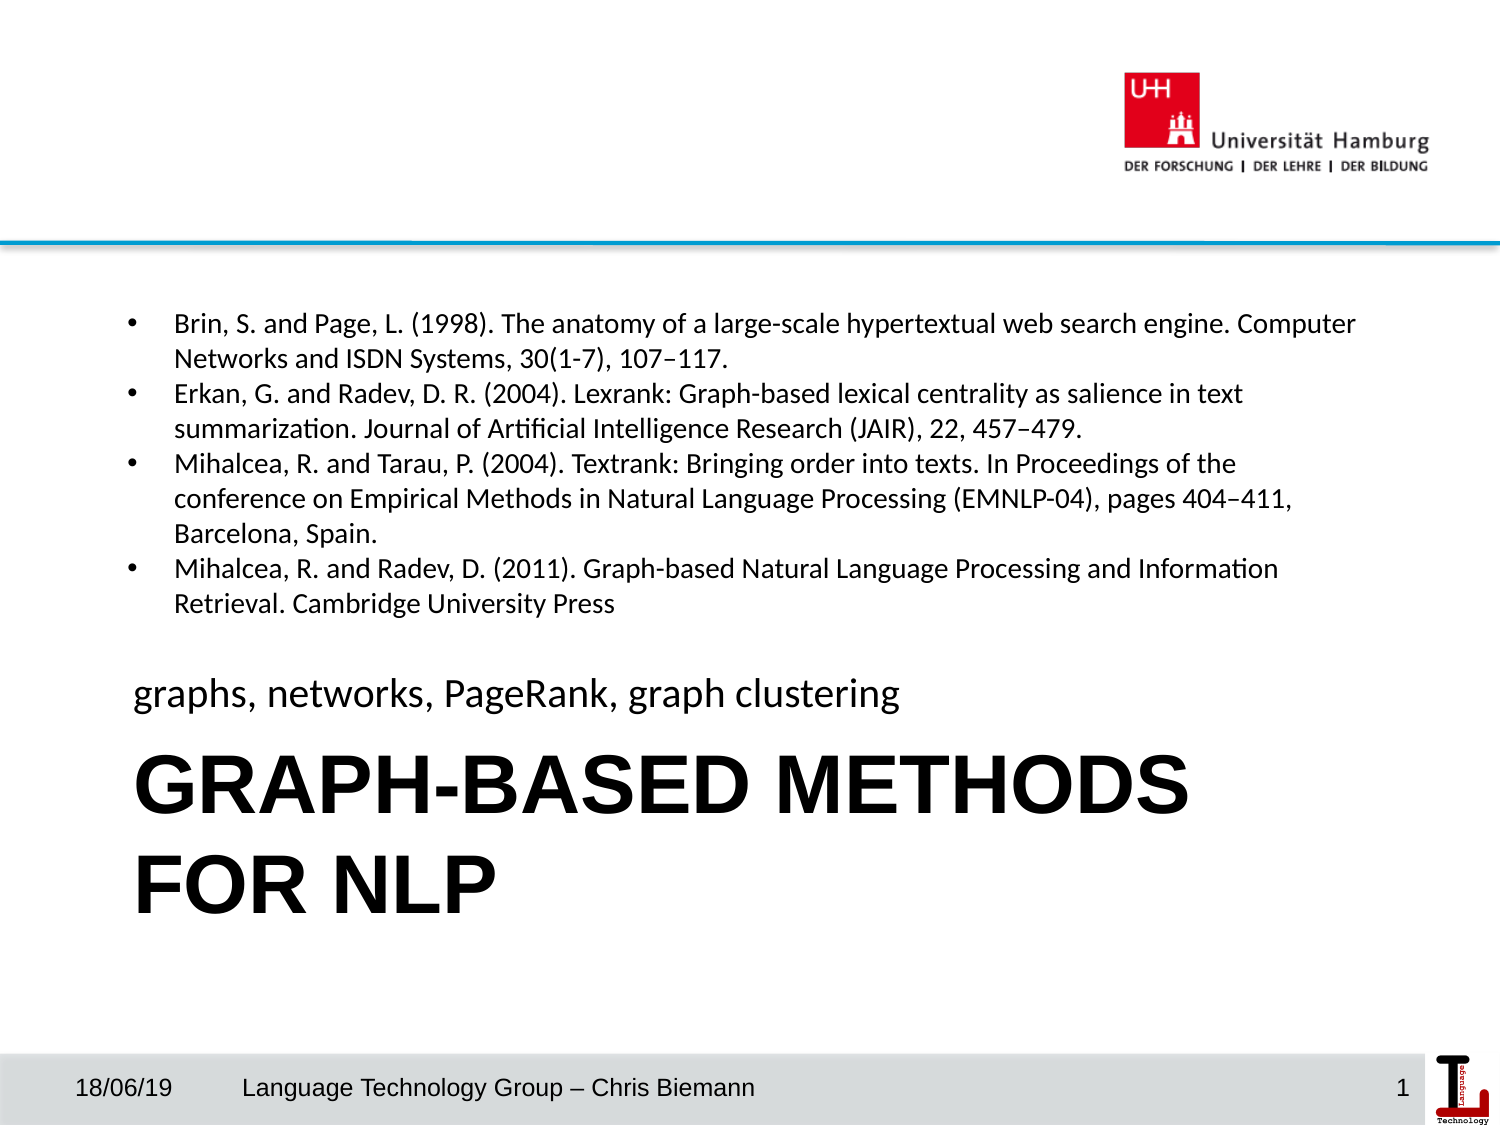

Brin, S. and Page, L. (1998). The anatomy of a large-scale hypertextual web search engine. Computer Networks and ISDN Systems, 30(1-7), 107–117.
Erkan, G. and Radev, D. R. (2004). Lexrank: Graph-based lexical centrality as salience in text summarization. Journal of Artiﬁcial Intelligence Research (JAIR), 22, 457–479.
Mihalcea, R. and Tarau, P. (2004). Textrank: Bringing order into texts. In Proceedings of the conference on Empirical Methods in Natural Language Processing (EMNLP-04), pages 404–411, Barcelona, Spain.
Mihalcea, R. and Radev, D. (2011). Graph-based Natural Language Processing and Information Retrieval. Cambridge University Press
graphs, networks, PageRank, graph clustering
# Graph-based methods for NLP
18/06/19
 Language Technology Group – Chris Biemann
1